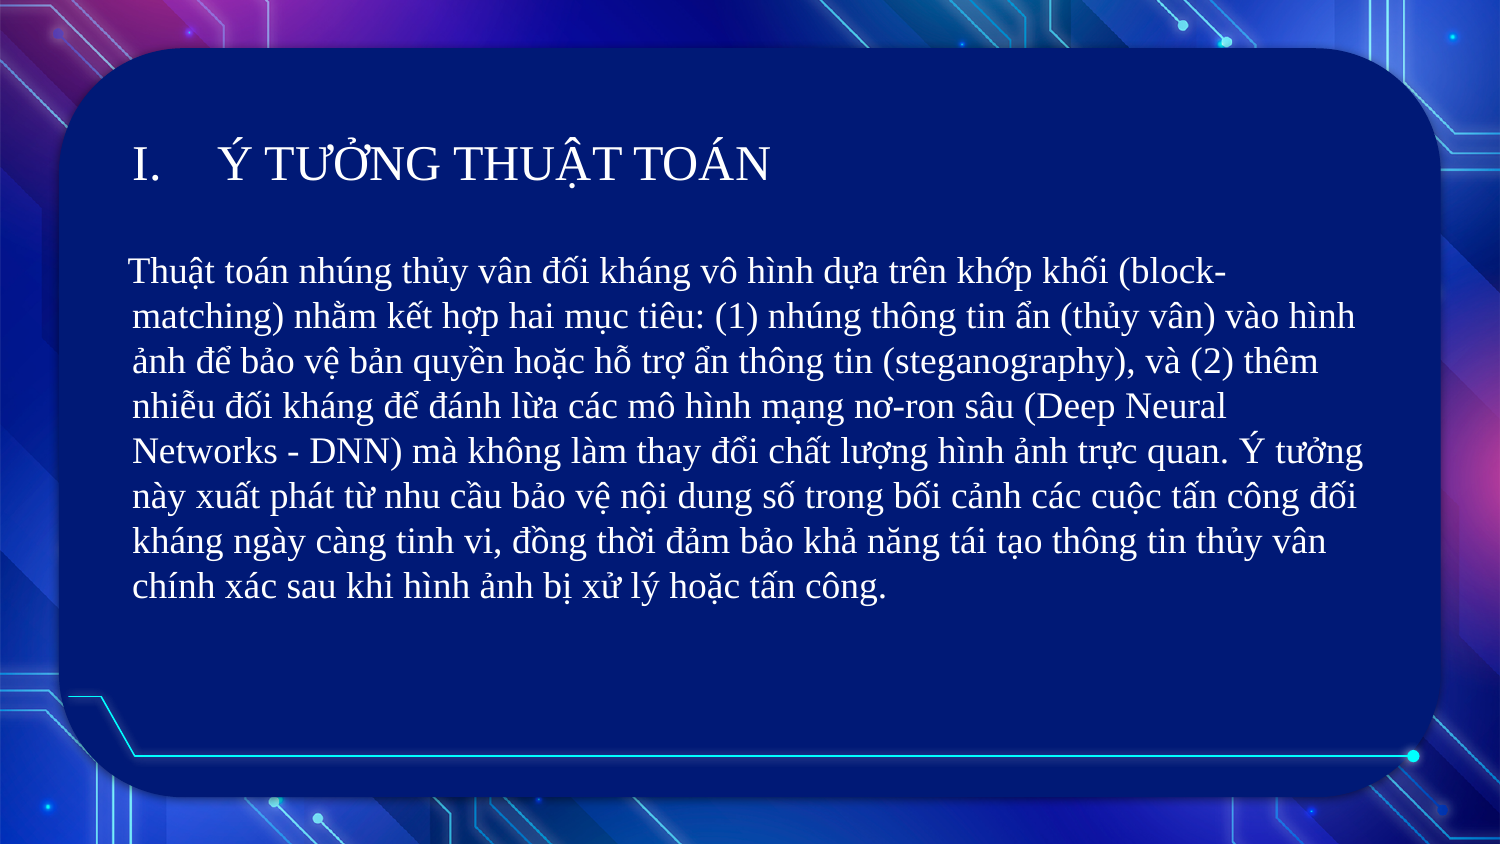

Ý TƯỞNG THUẬT TOÁN

     Thuật toán nhúng thủy vân đối kháng vô hình dựa trên khớp khối (block-matching) nhằm kết hợp hai mục tiêu: (1) nhúng thông tin ẩn (thủy vân) vào hình ảnh để bảo vệ bản quyền hoặc hỗ trợ ẩn thông tin (steganography), và (2) thêm nhiễu đối kháng để đánh lừa các mô hình mạng nơ-ron sâu (Deep Neural Networks - DNN) mà không làm thay đổi chất lượng hình ảnh trực quan. Ý tưởng này xuất phát từ nhu cầu bảo vệ nội dung số trong bối cảnh các cuộc tấn công đối kháng ngày càng tinh vi, đồng thời đảm bảo khả năng tái tạo thông tin thủy vân chính xác sau khi hình ảnh bị xử lý hoặc tấn công.